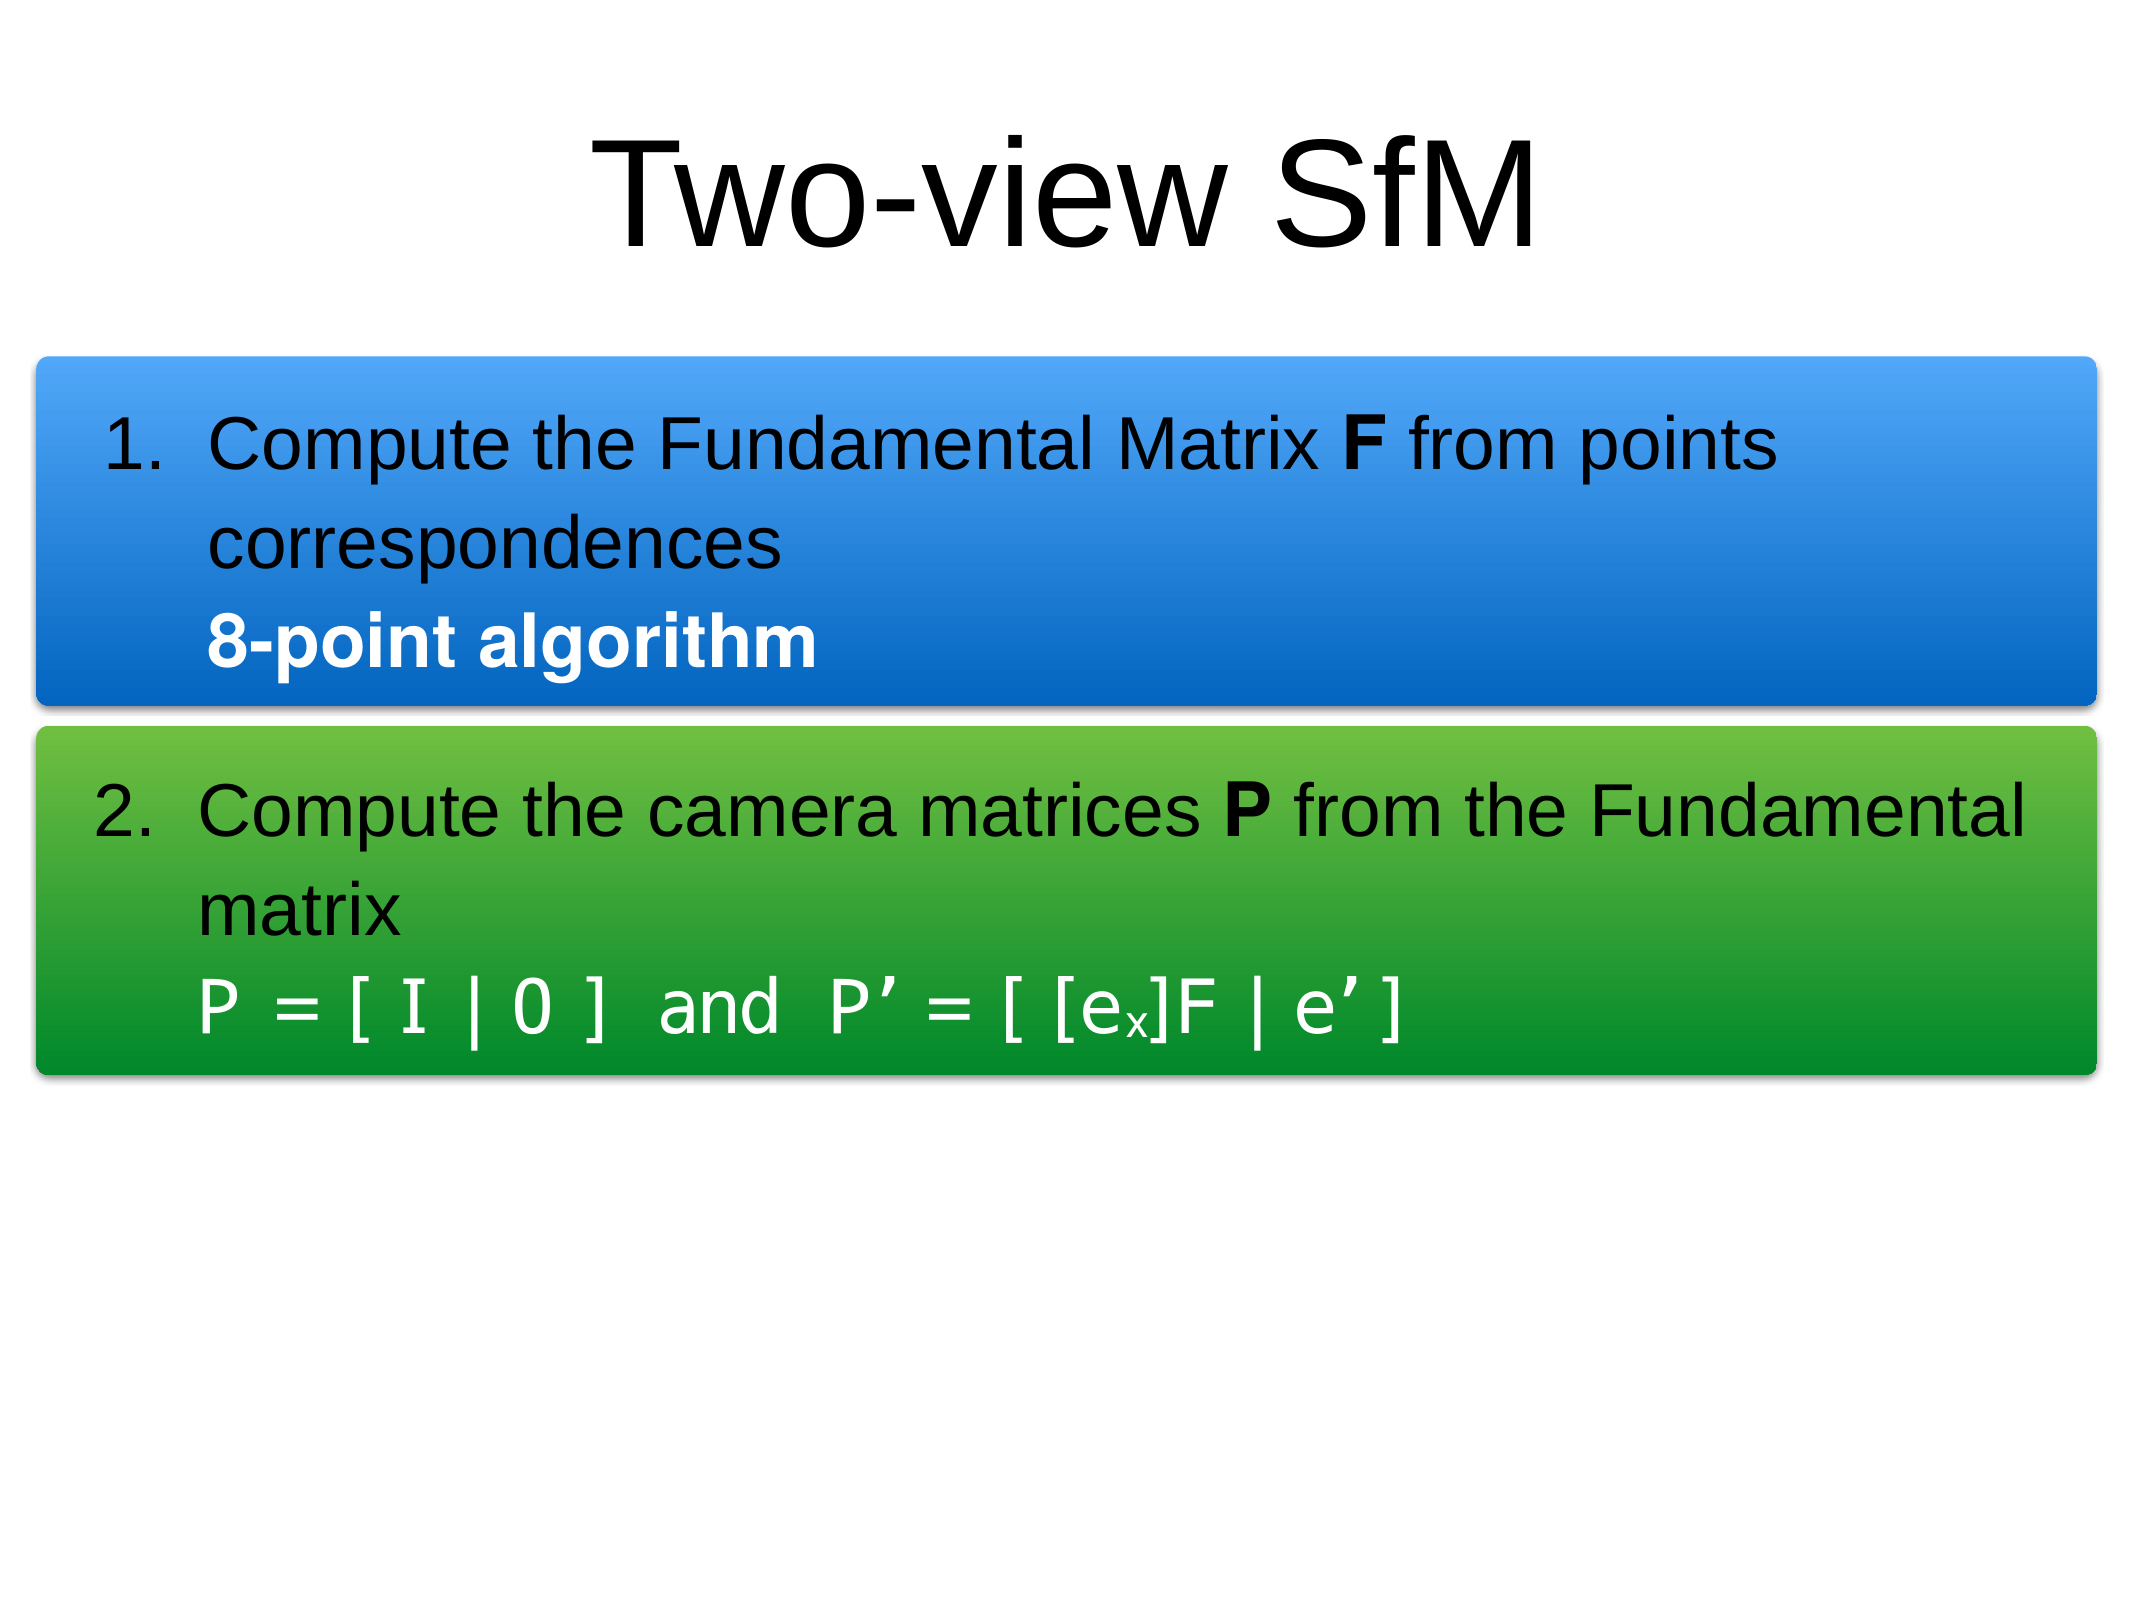

# Two-view SfM

Compute the Fundamental Matrix F from points correspondences
8-point algorithm

Compute the camera matrices P from the Fundamental matrix
P = [ I | 0 ]  and  P’ = [ [ex]F | e’ ]